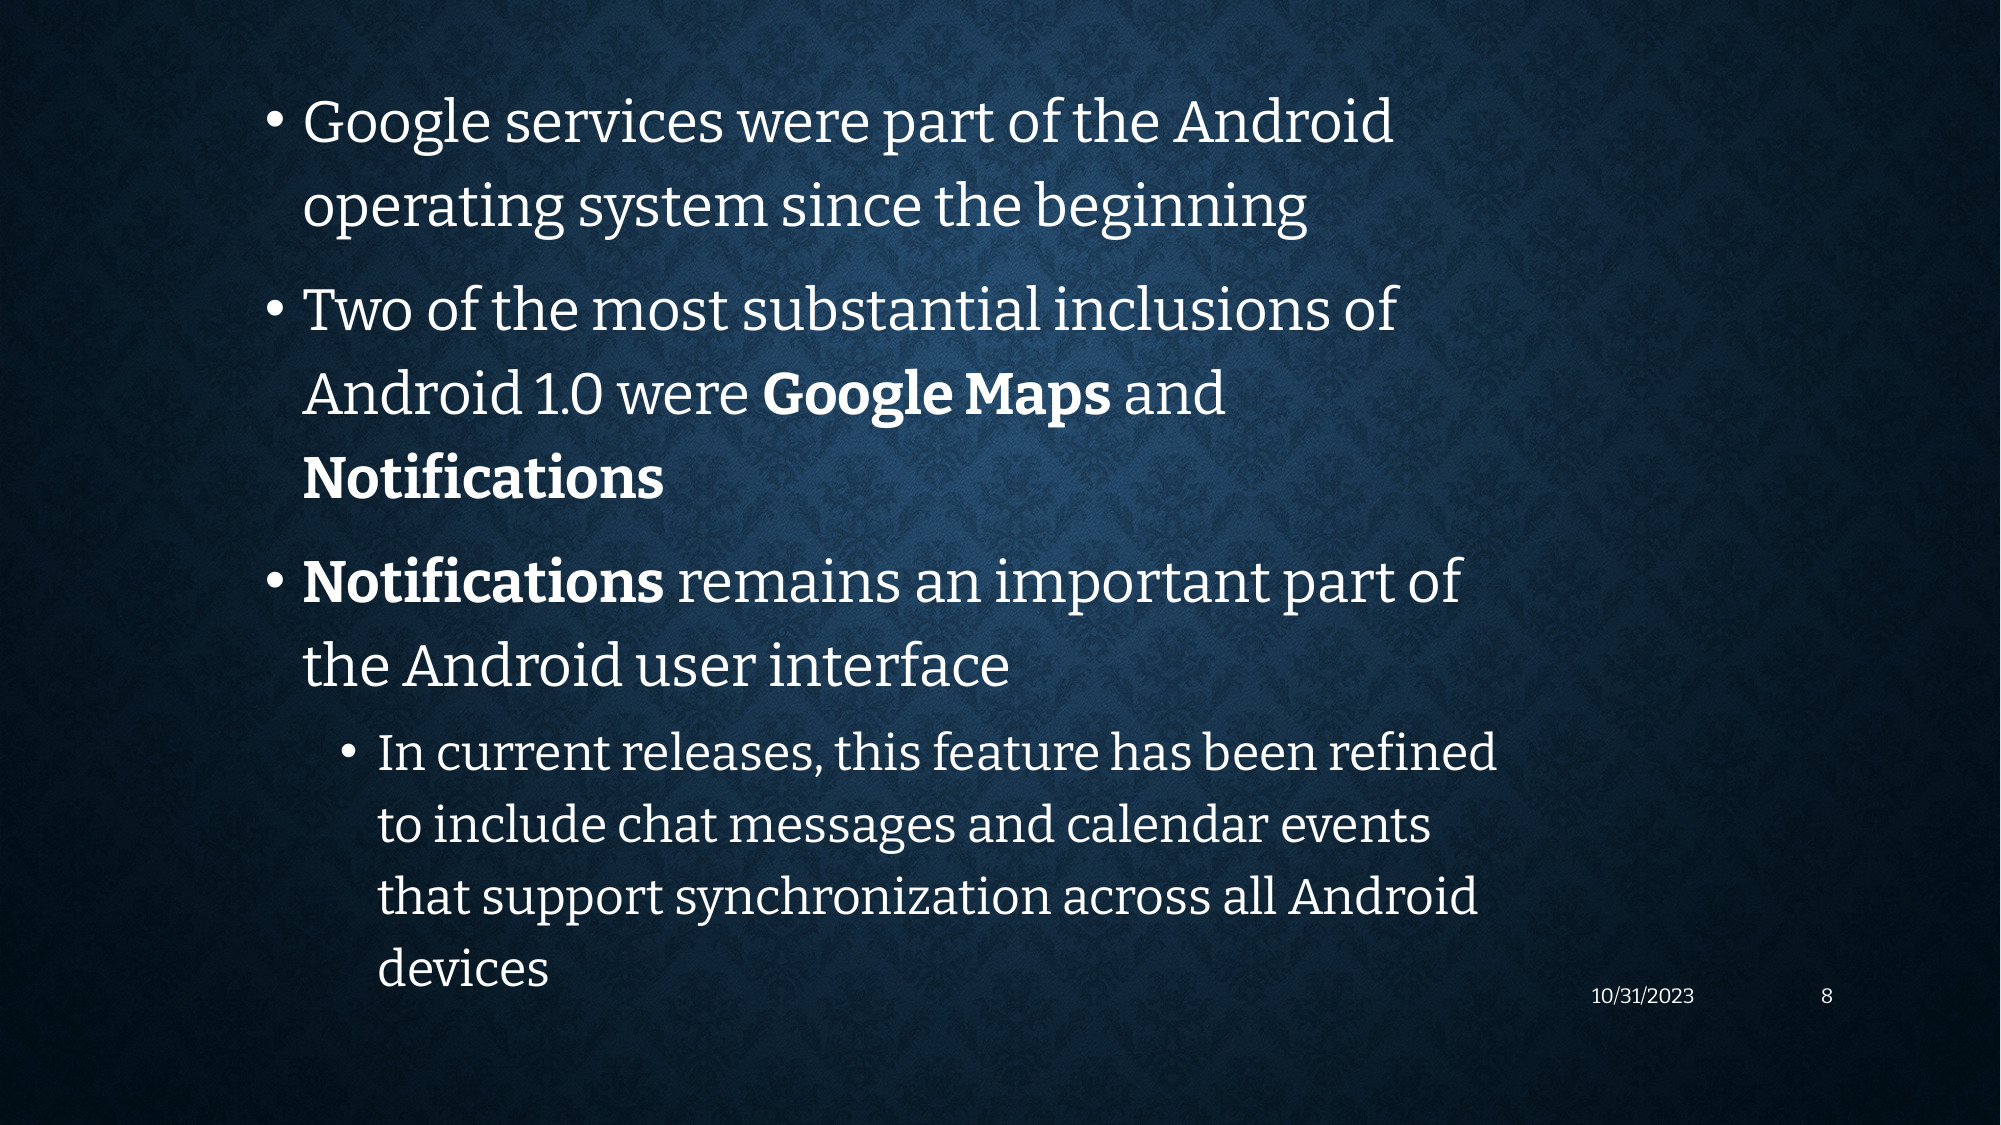

Google services were part of the Android operating system since the beginning
Two of the most substantial inclusions of Android 1.0 were Google Maps and Notifications
Notifications remains an important part of the Android user interface
In current releases, this feature has been refined to include chat messages and calendar events that support synchronization across all Android devices
10/31/2023
8